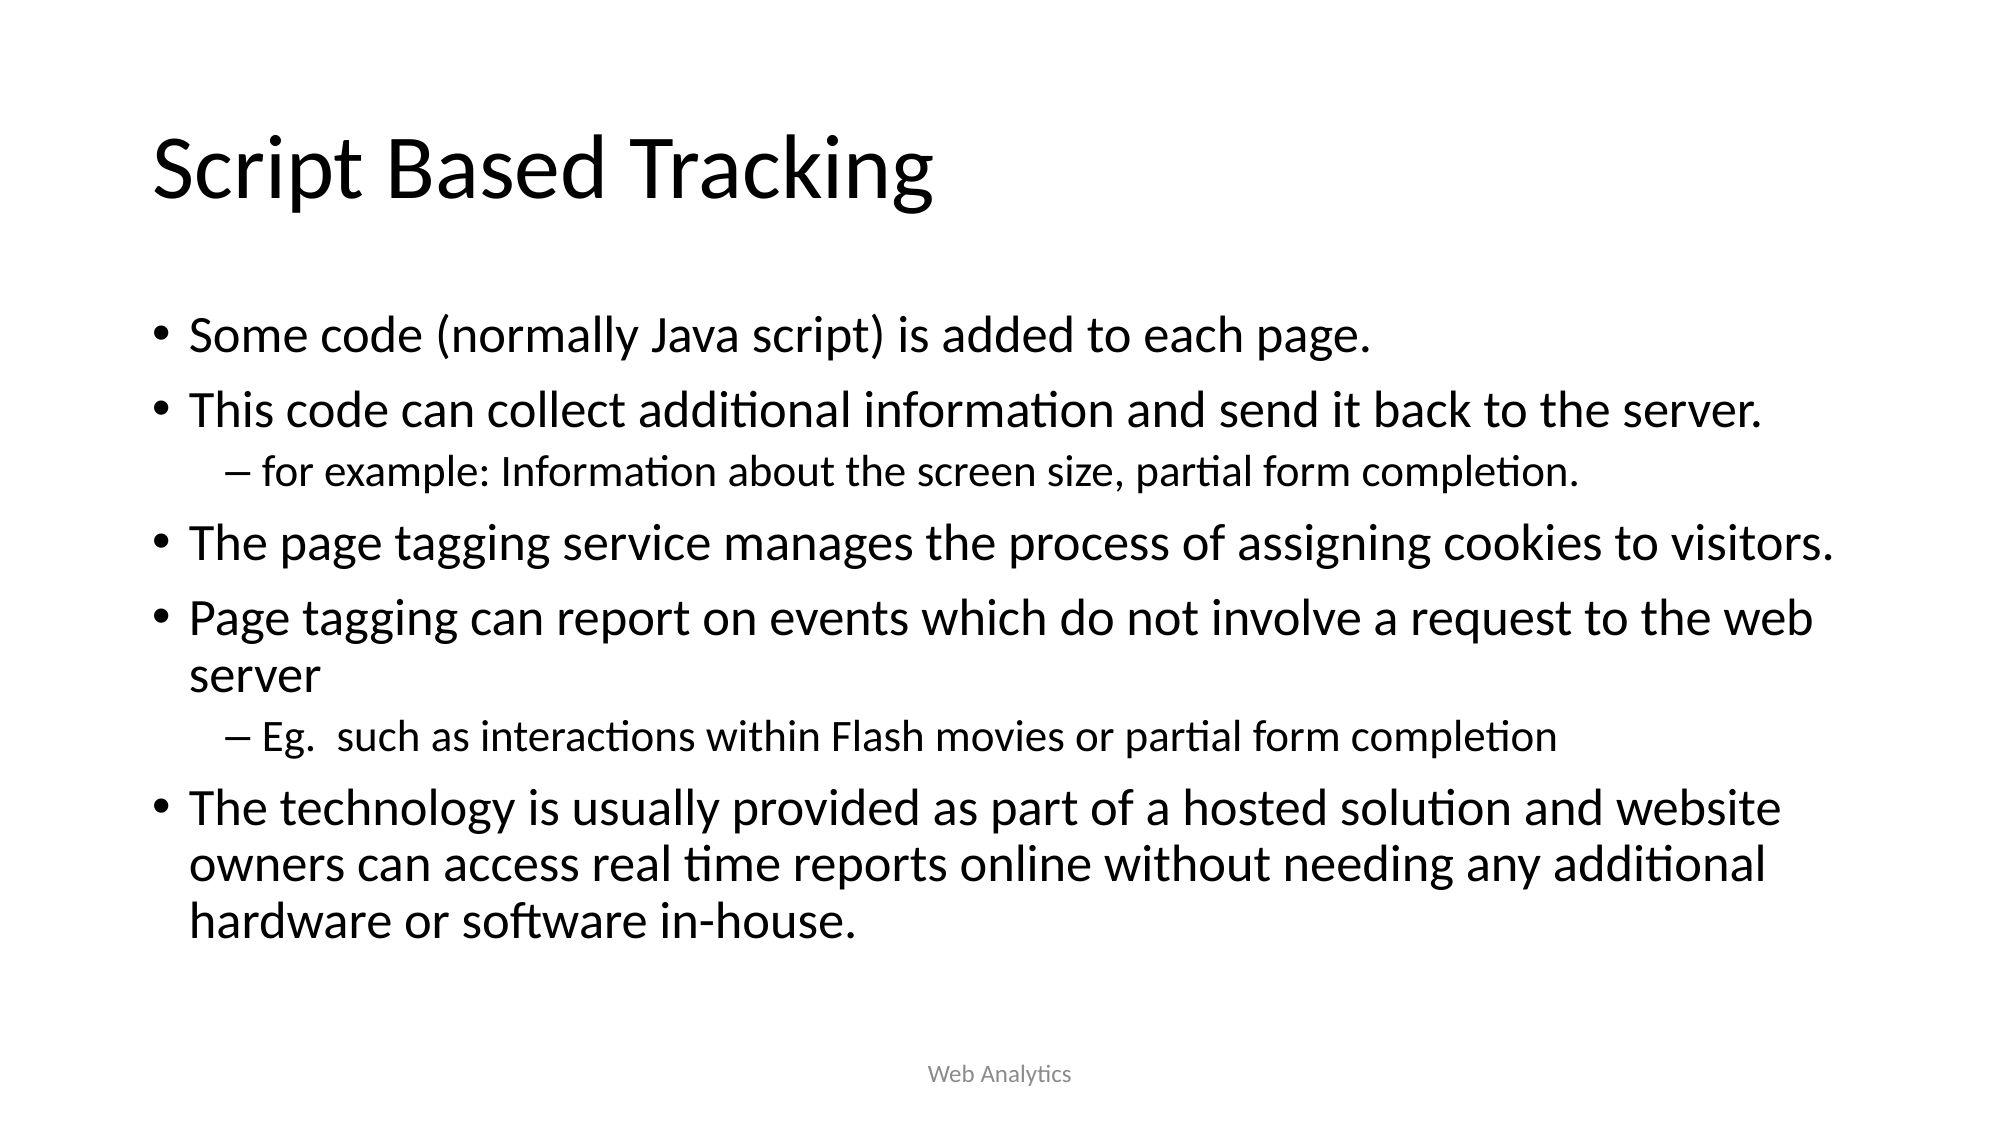

# Script Based Tracking
Some code (normally Java script) is added to each page.
This code can collect additional information and send it back to the server.
for example: Information about the screen size, partial form completion.
The page tagging service manages the process of assigning cookies to visitors.
Page tagging can report on events which do not involve a request to the web server
Eg.  such as interactions within Flash movies or partial form completion
The technology is usually provided as part of a hosted solution and website owners can access real time reports online without needing any additional hardware or software in-house.

Web Analytics